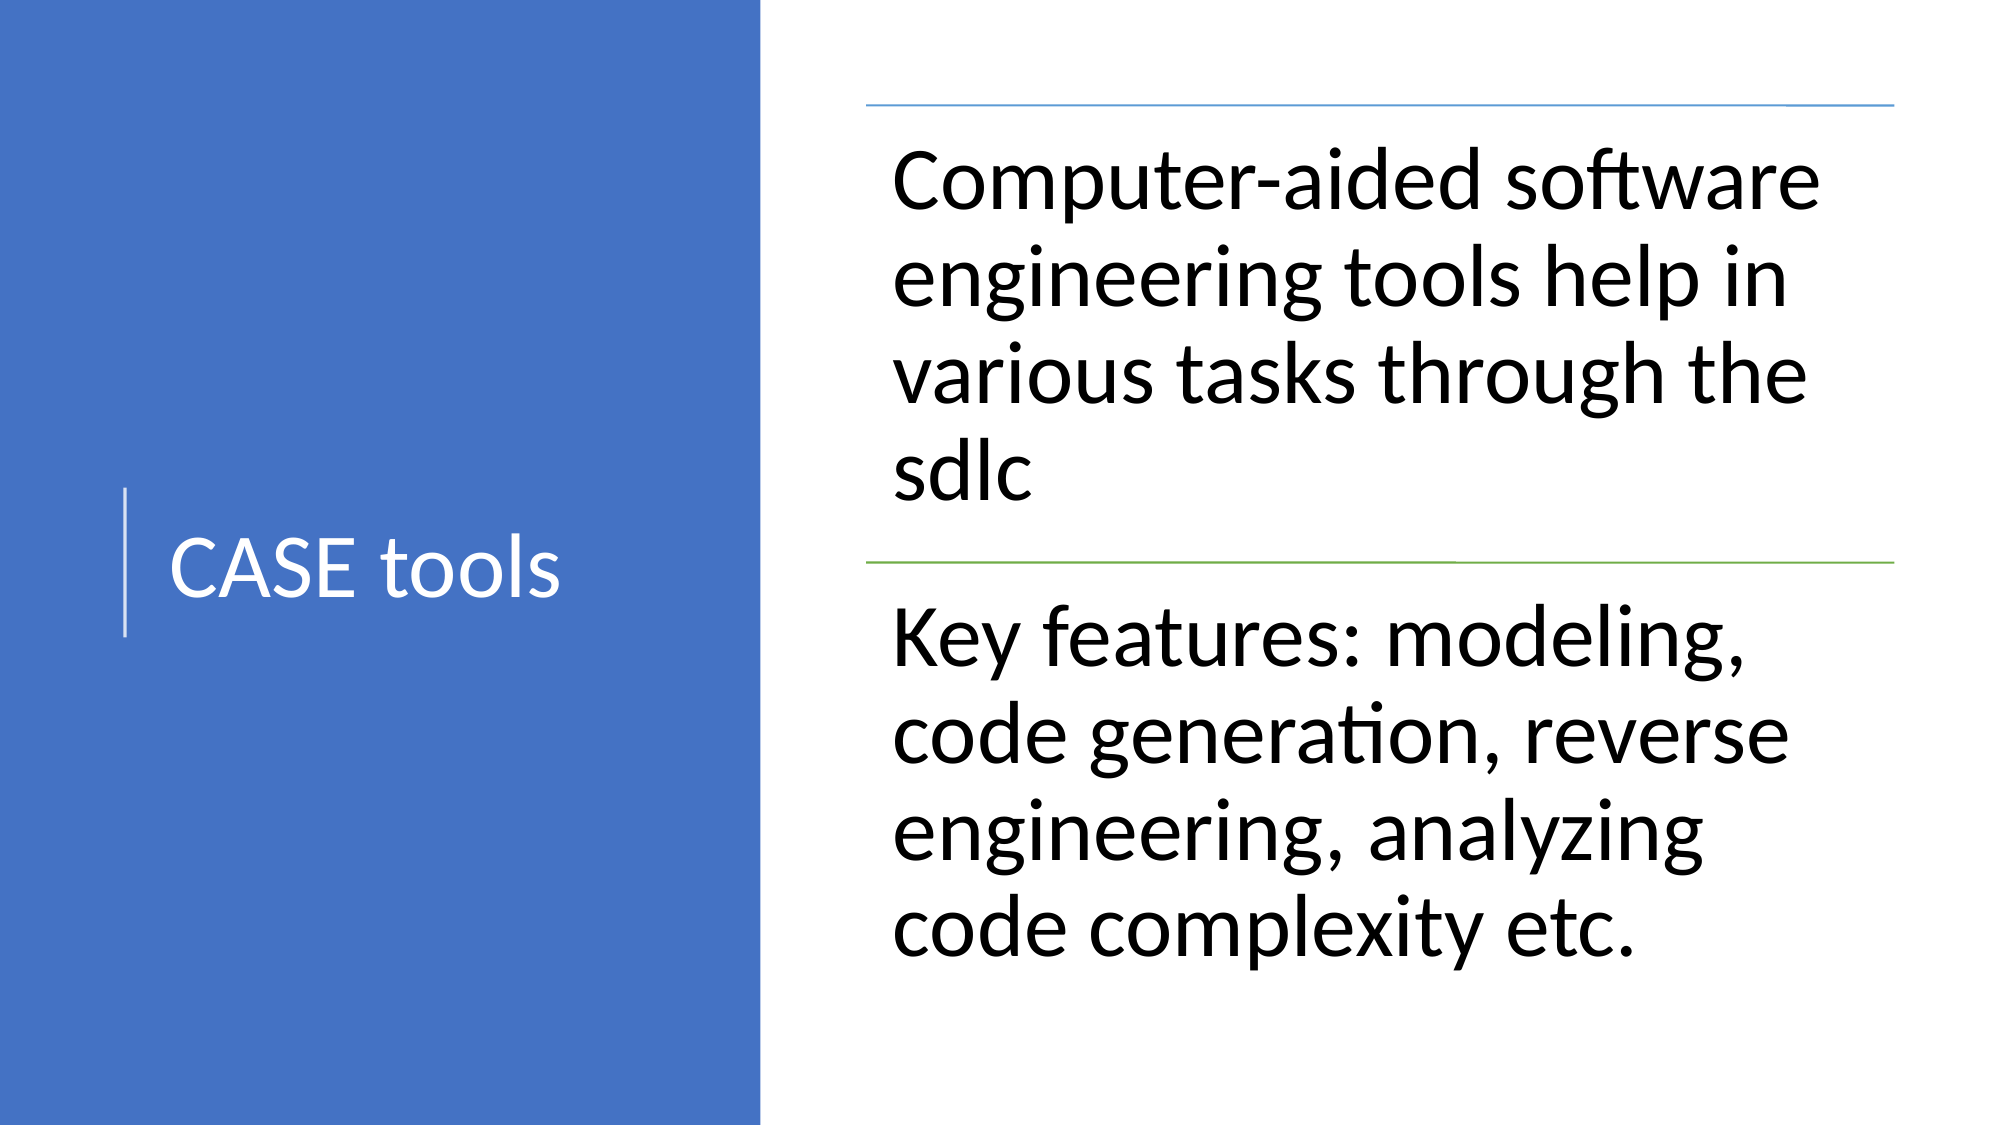

Computer-aided software engineering tools help in various tasks through the sdlc
Key features: modeling, code generation, reverse engineering, analyzing code complexity etc.
# CASE tools